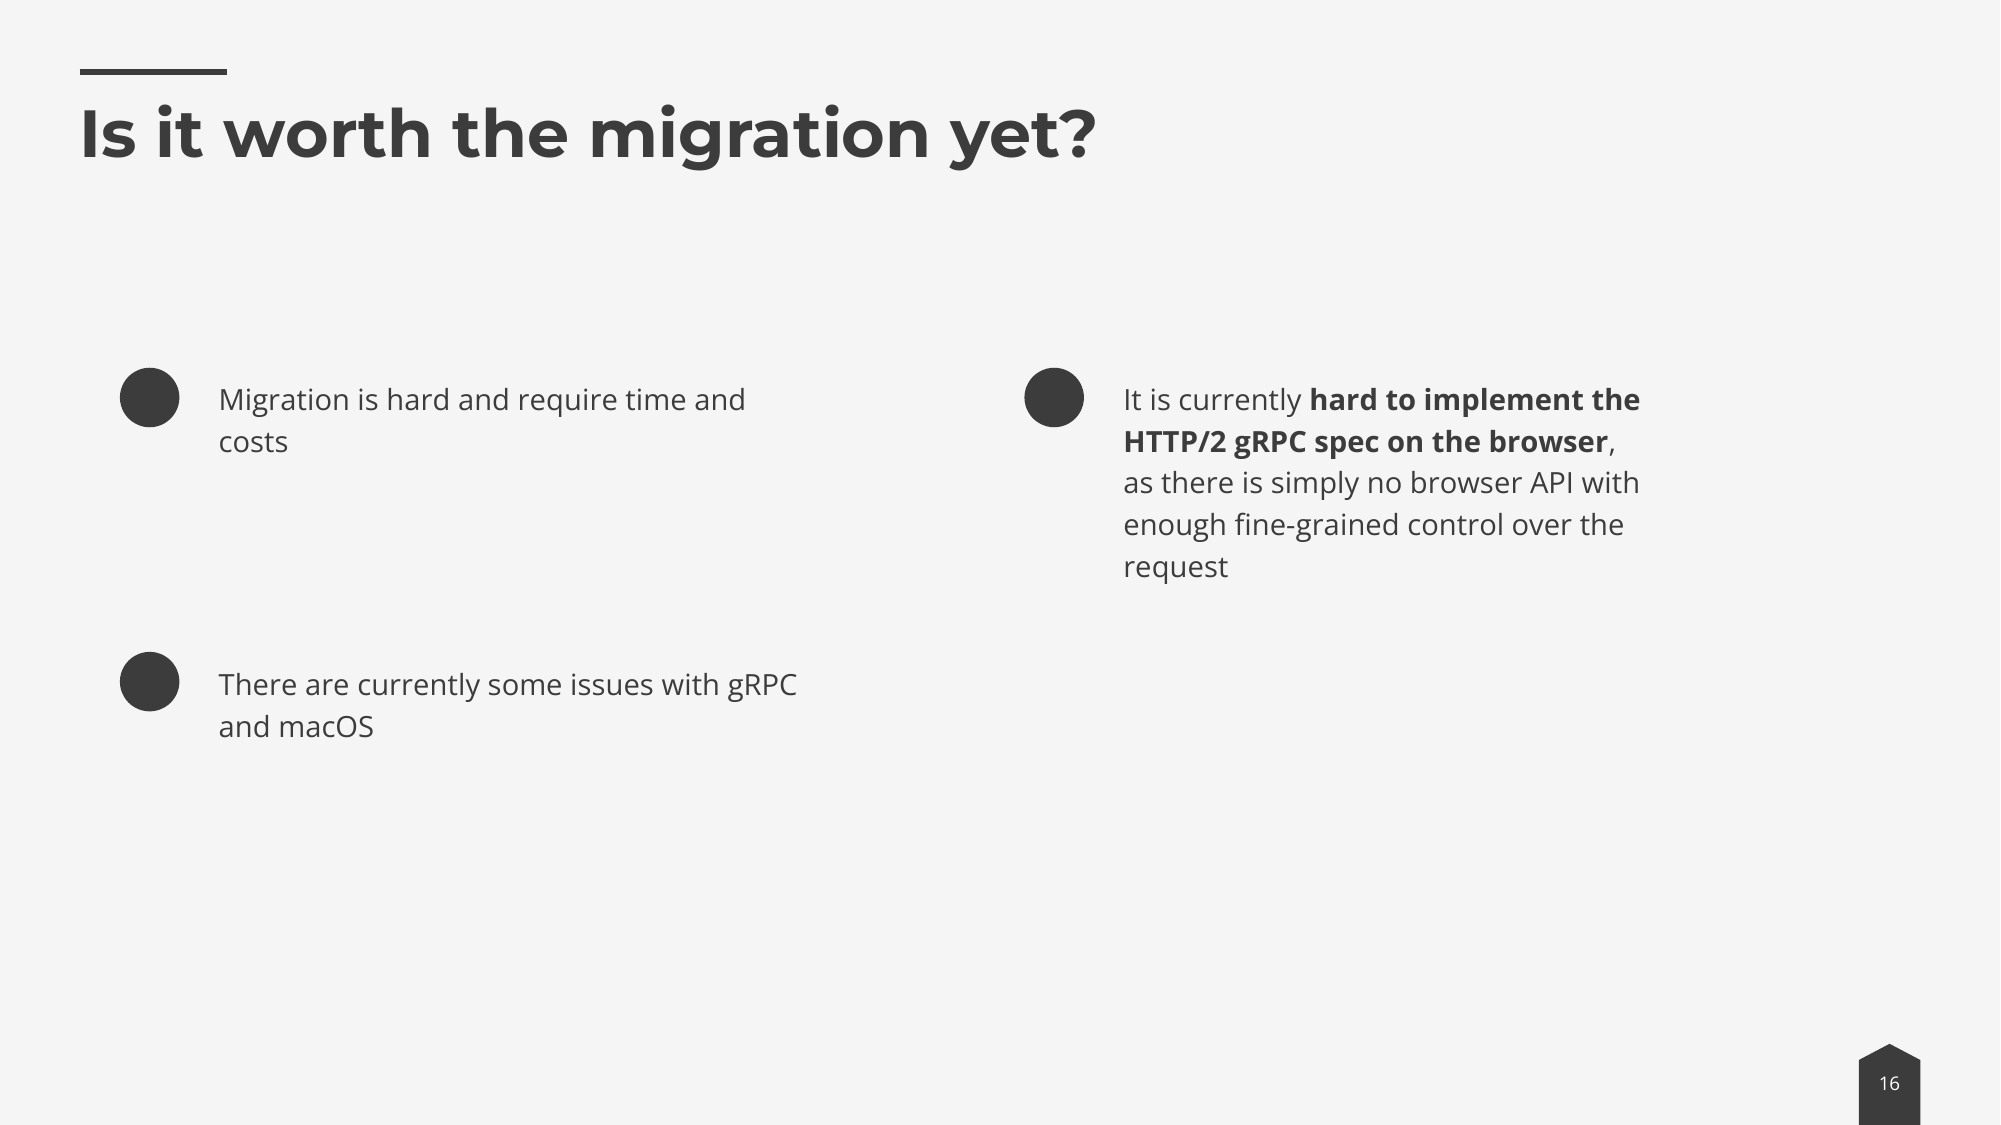

# Is it worth the migration yet?
Migration is hard and require time and costs
It is currently hard to implement the HTTP/2 gRPC spec on the browser, as there is simply no browser API with enough fine-grained control over the request

There are currently some issues with gRPC and macOS
16